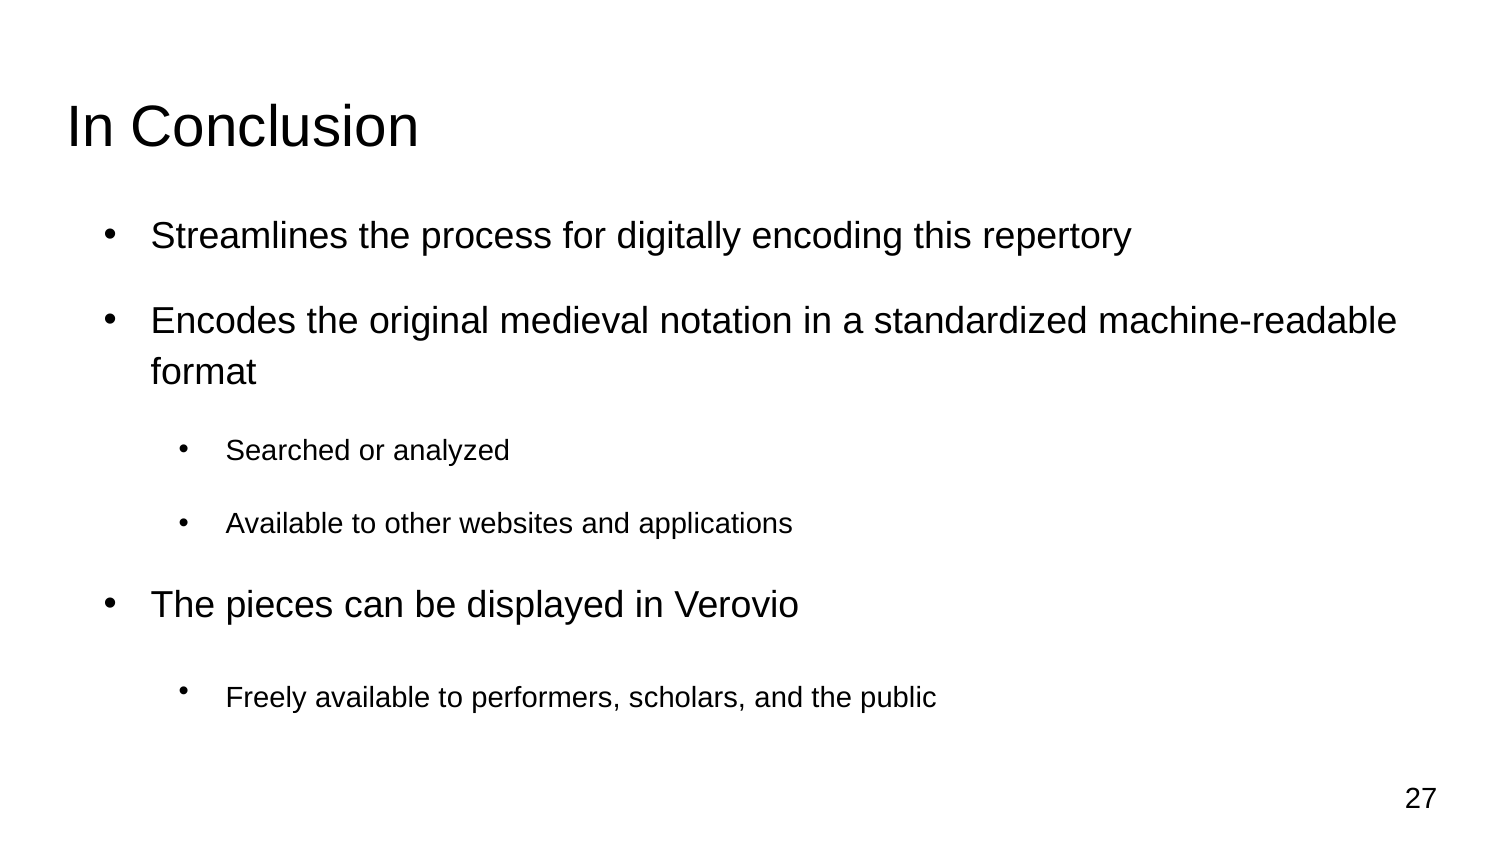

# In Conclusion
Streamlines the process for digitally encoding this repertory
Encodes the original medieval notation in a standardized machine-readable format
Searched or analyzed
Available to other websites and applications
The pieces can be displayed in Verovio
Freely available to performers, scholars, and the public

27